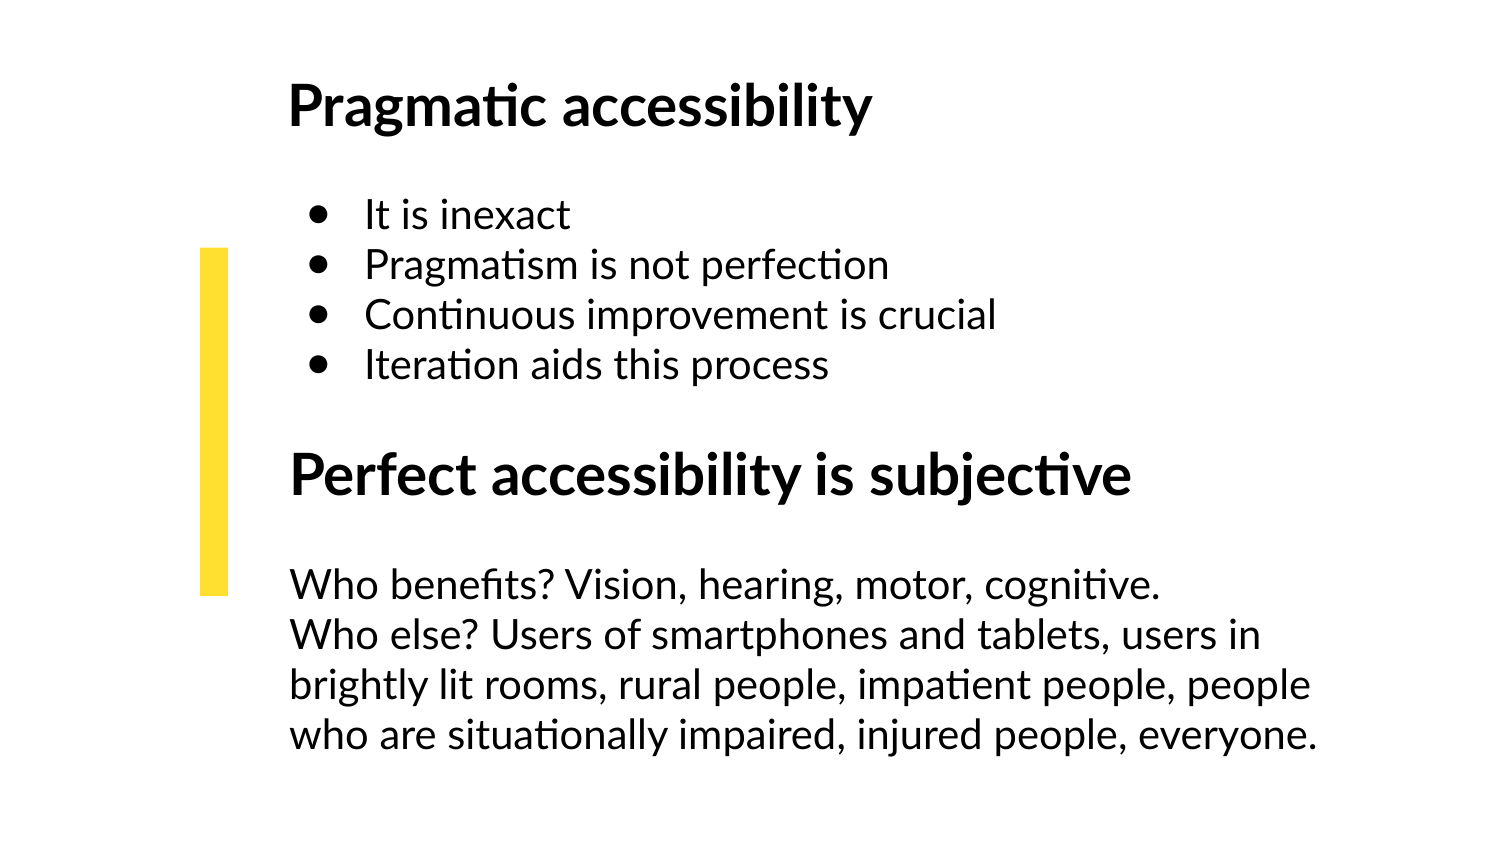

# Pragmatic accessibility
It is inexact
Pragmatism is not perfection
Continuous improvement is crucial
Iteration aids this process

Perfect accessibility is subjective

Who benefits? Vision, hearing, motor, cognitive.
Who else? Users of smartphones and tablets, users in brightly lit rooms, rural people, impatient people, people who are situationally impaired, injured people, everyone.